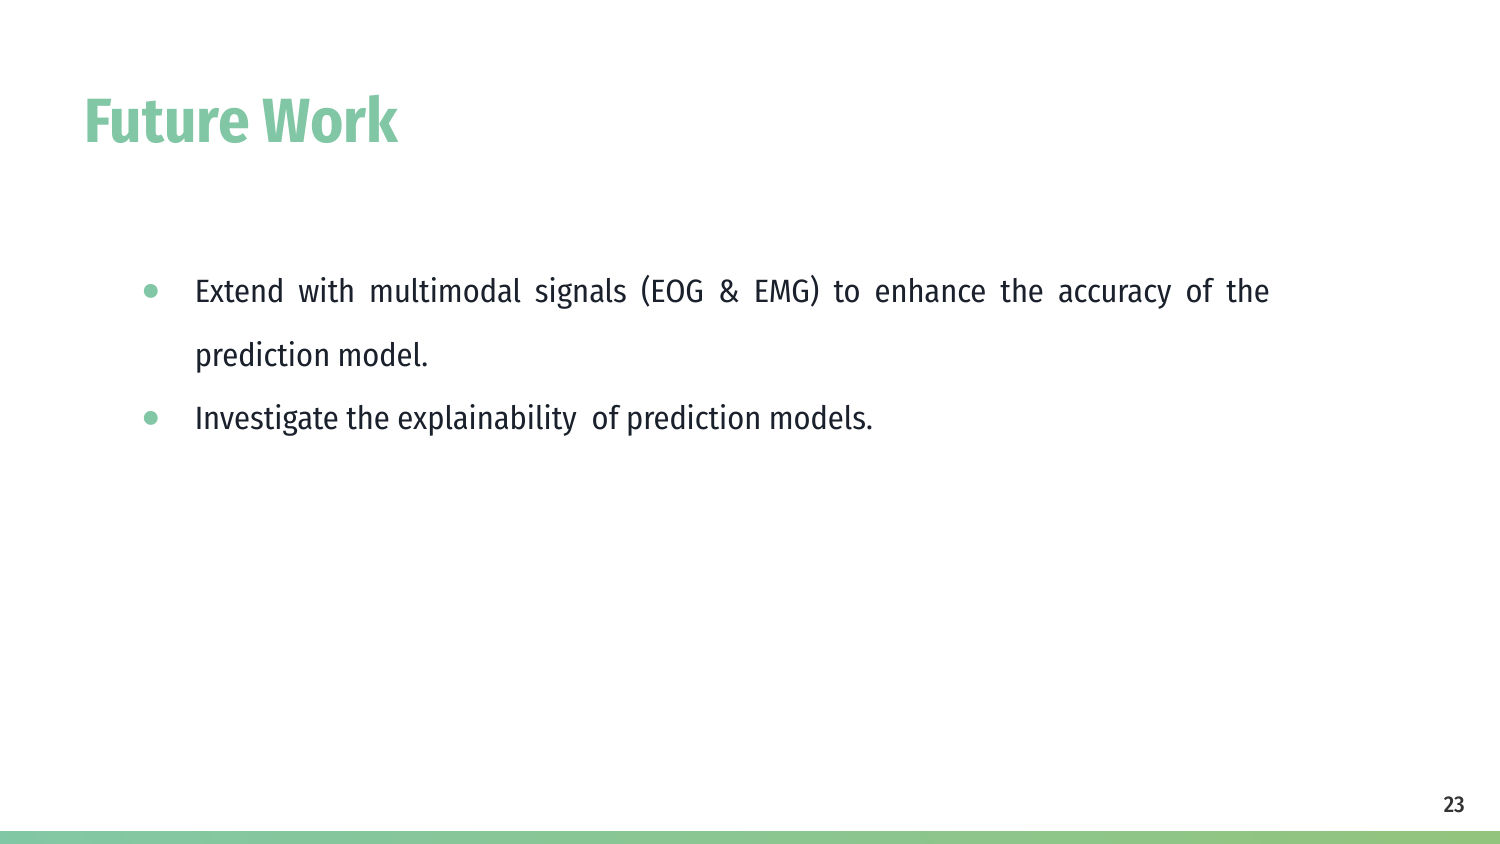

# Future Work
Extend with multimodal signals (EOG & EMG) to enhance the accuracy of the prediction model.
Investigate the explainability  of prediction models.

23